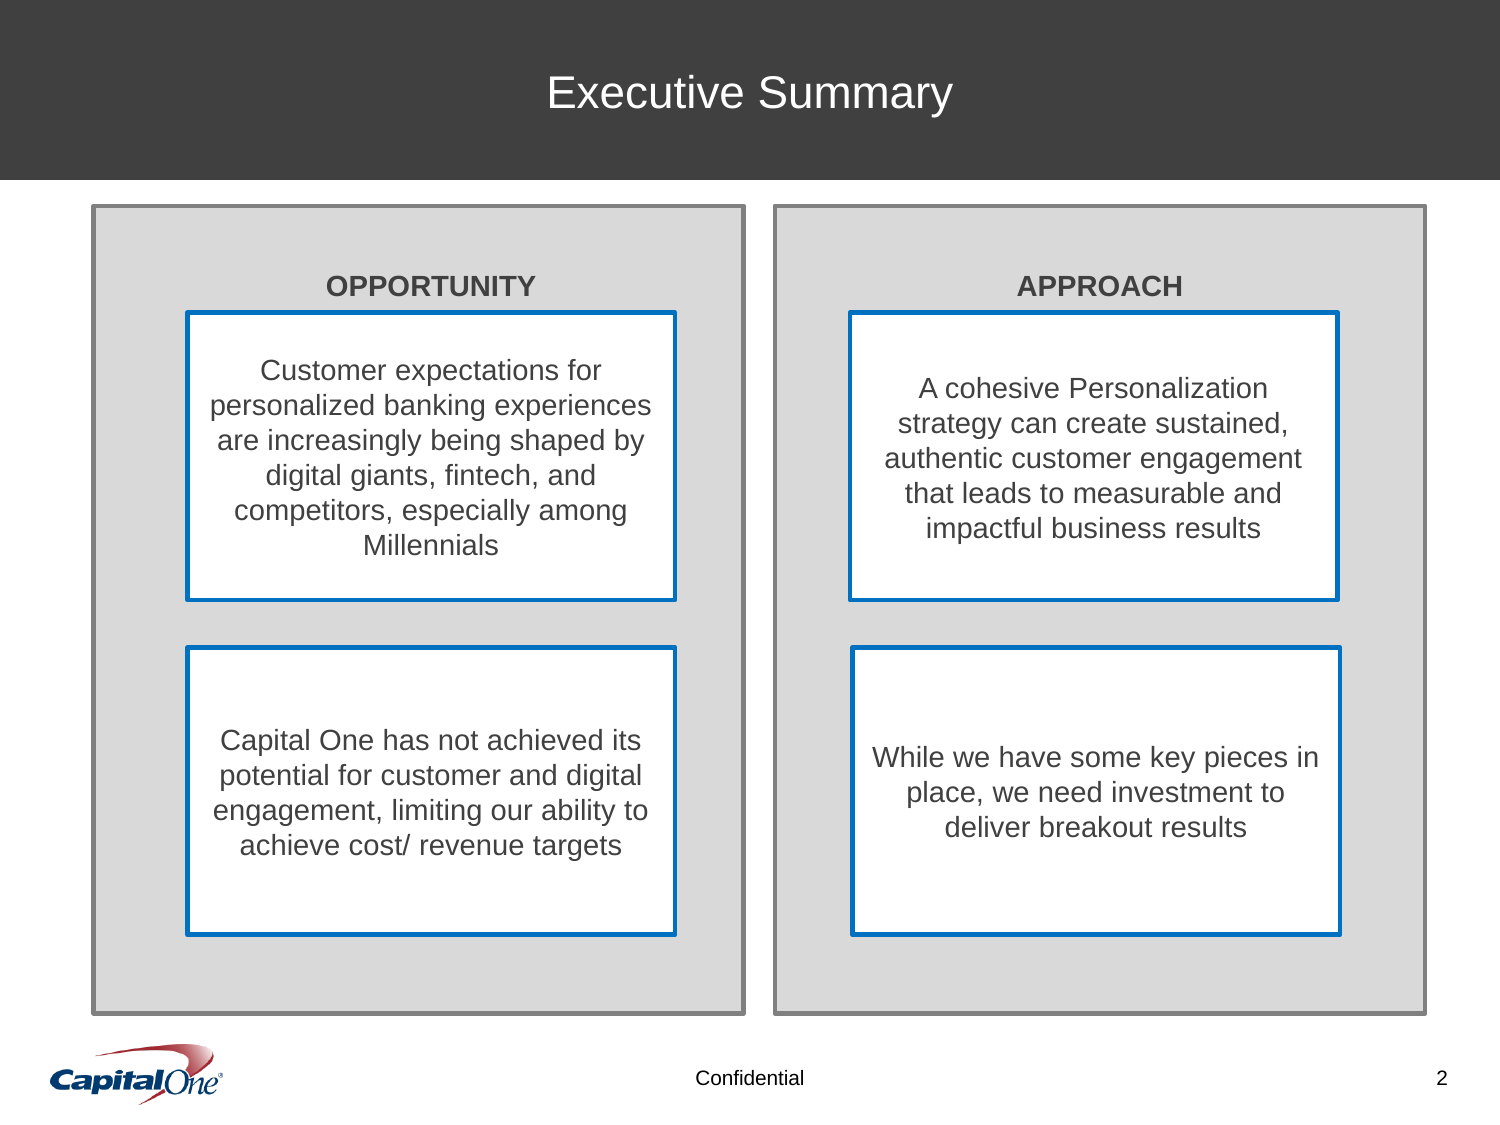

Executive Summary
#

OPPORTUNITY
APPROACH
Customer expectations for personalized banking experiences are increasingly being shaped by digital giants, fintech, and competitors, especially among Millennials
A cohesive Personalization strategy can create sustained, authentic customer engagement that leads to measurable and impactful business results
Capital One has not achieved its potential for customer and digital engagement, limiting our ability to achieve cost/ revenue targets
While we have some key pieces in place, we need investment to deliver breakout results